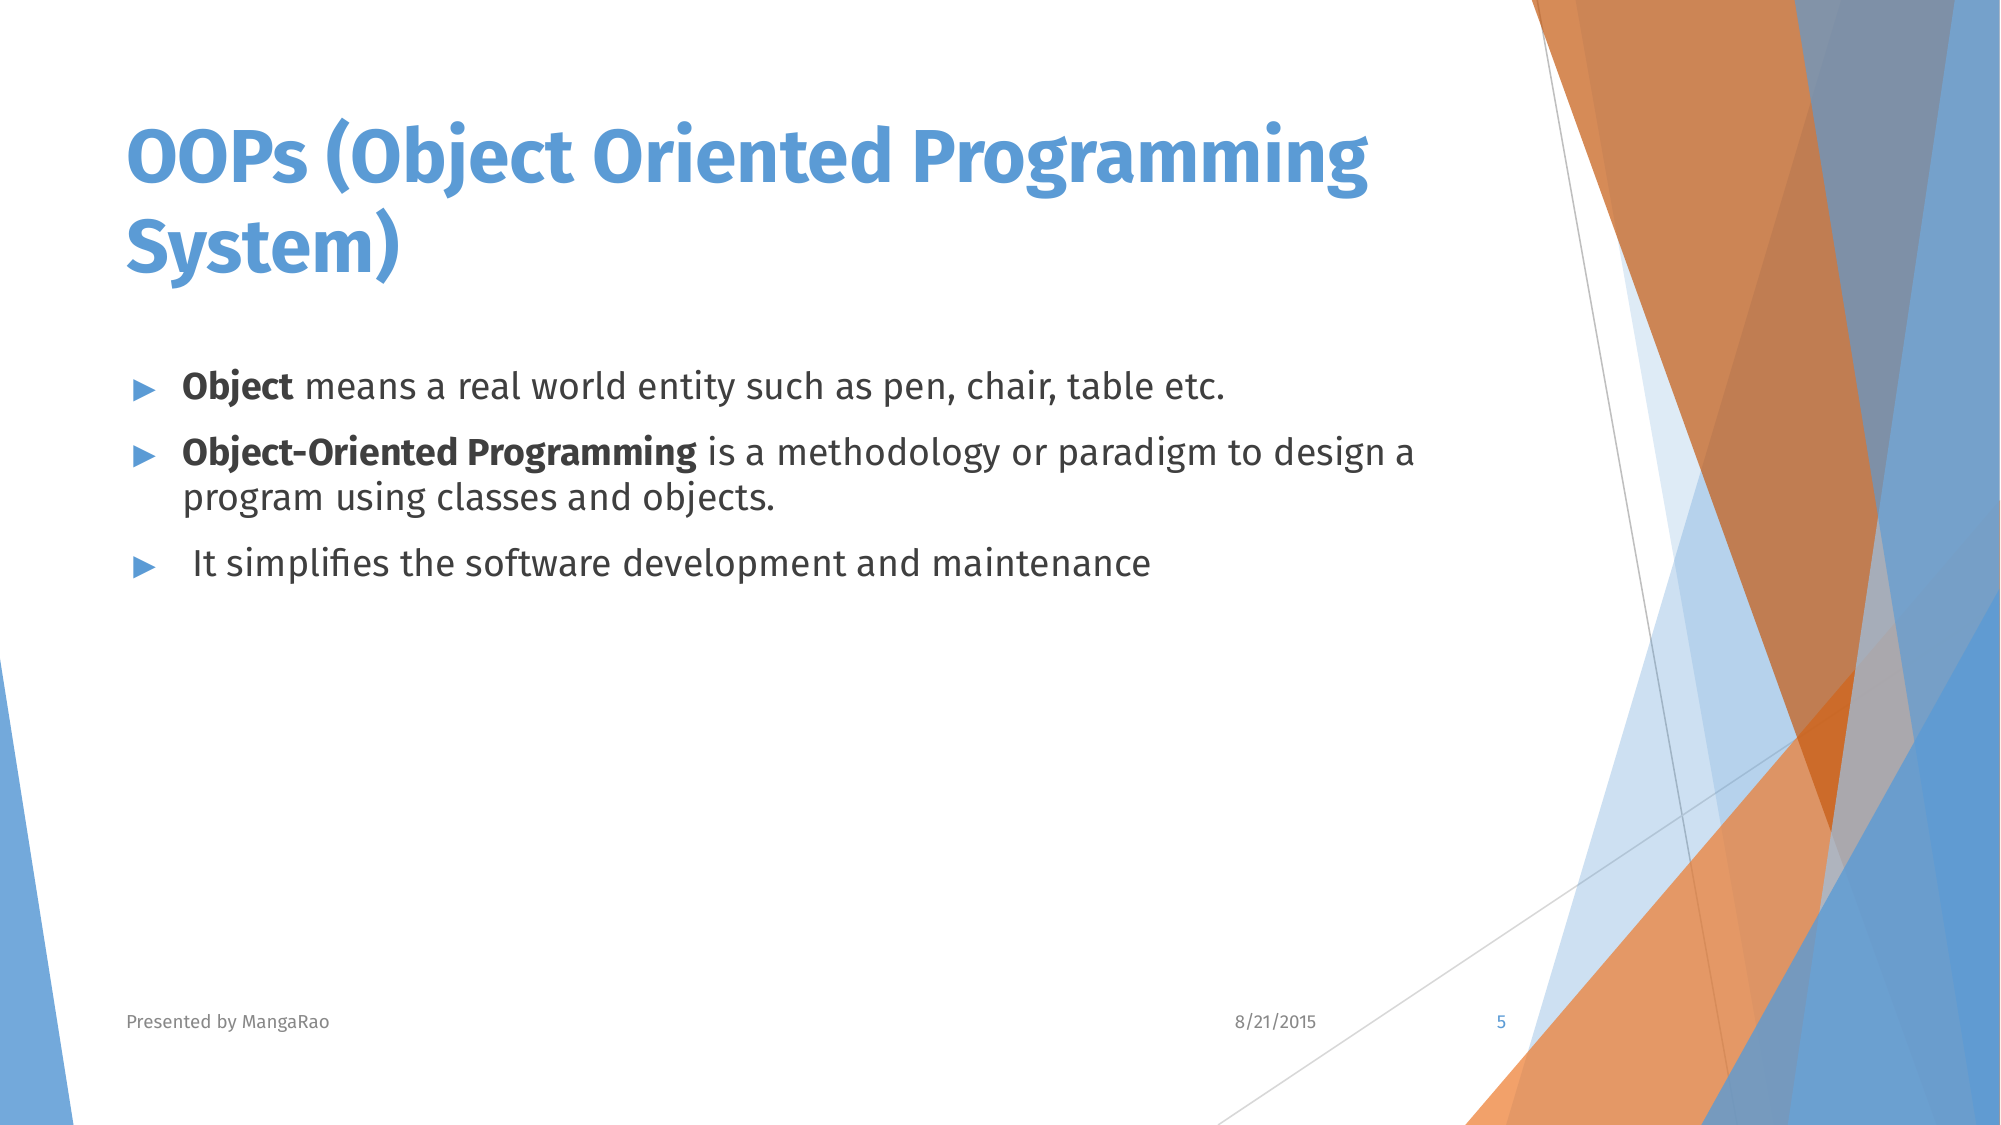

# OOPs (Object Oriented Programming System)
Object means a real world entity such as pen, chair, table etc.
Object-Oriented Programming is a methodology or paradigm to design a program using classes and objects.
 It simplifies the software development and maintenance

Presented by MangaRao
8/21/2015
5